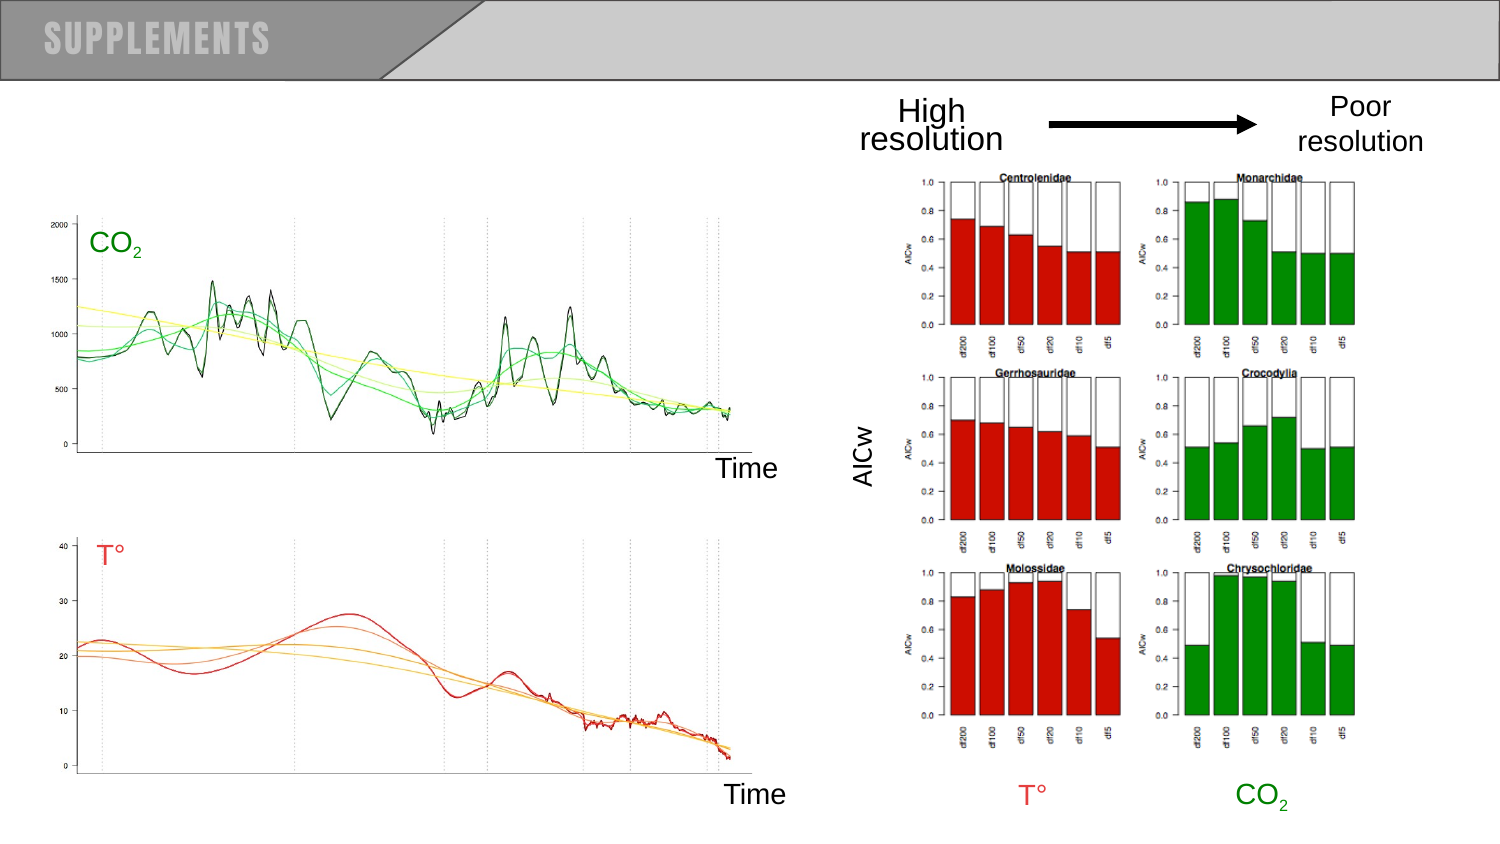

SUPPLEMENTS
Poor resolution
High resolution

CO2
AICw
Time
T°
Time
CO2
T°